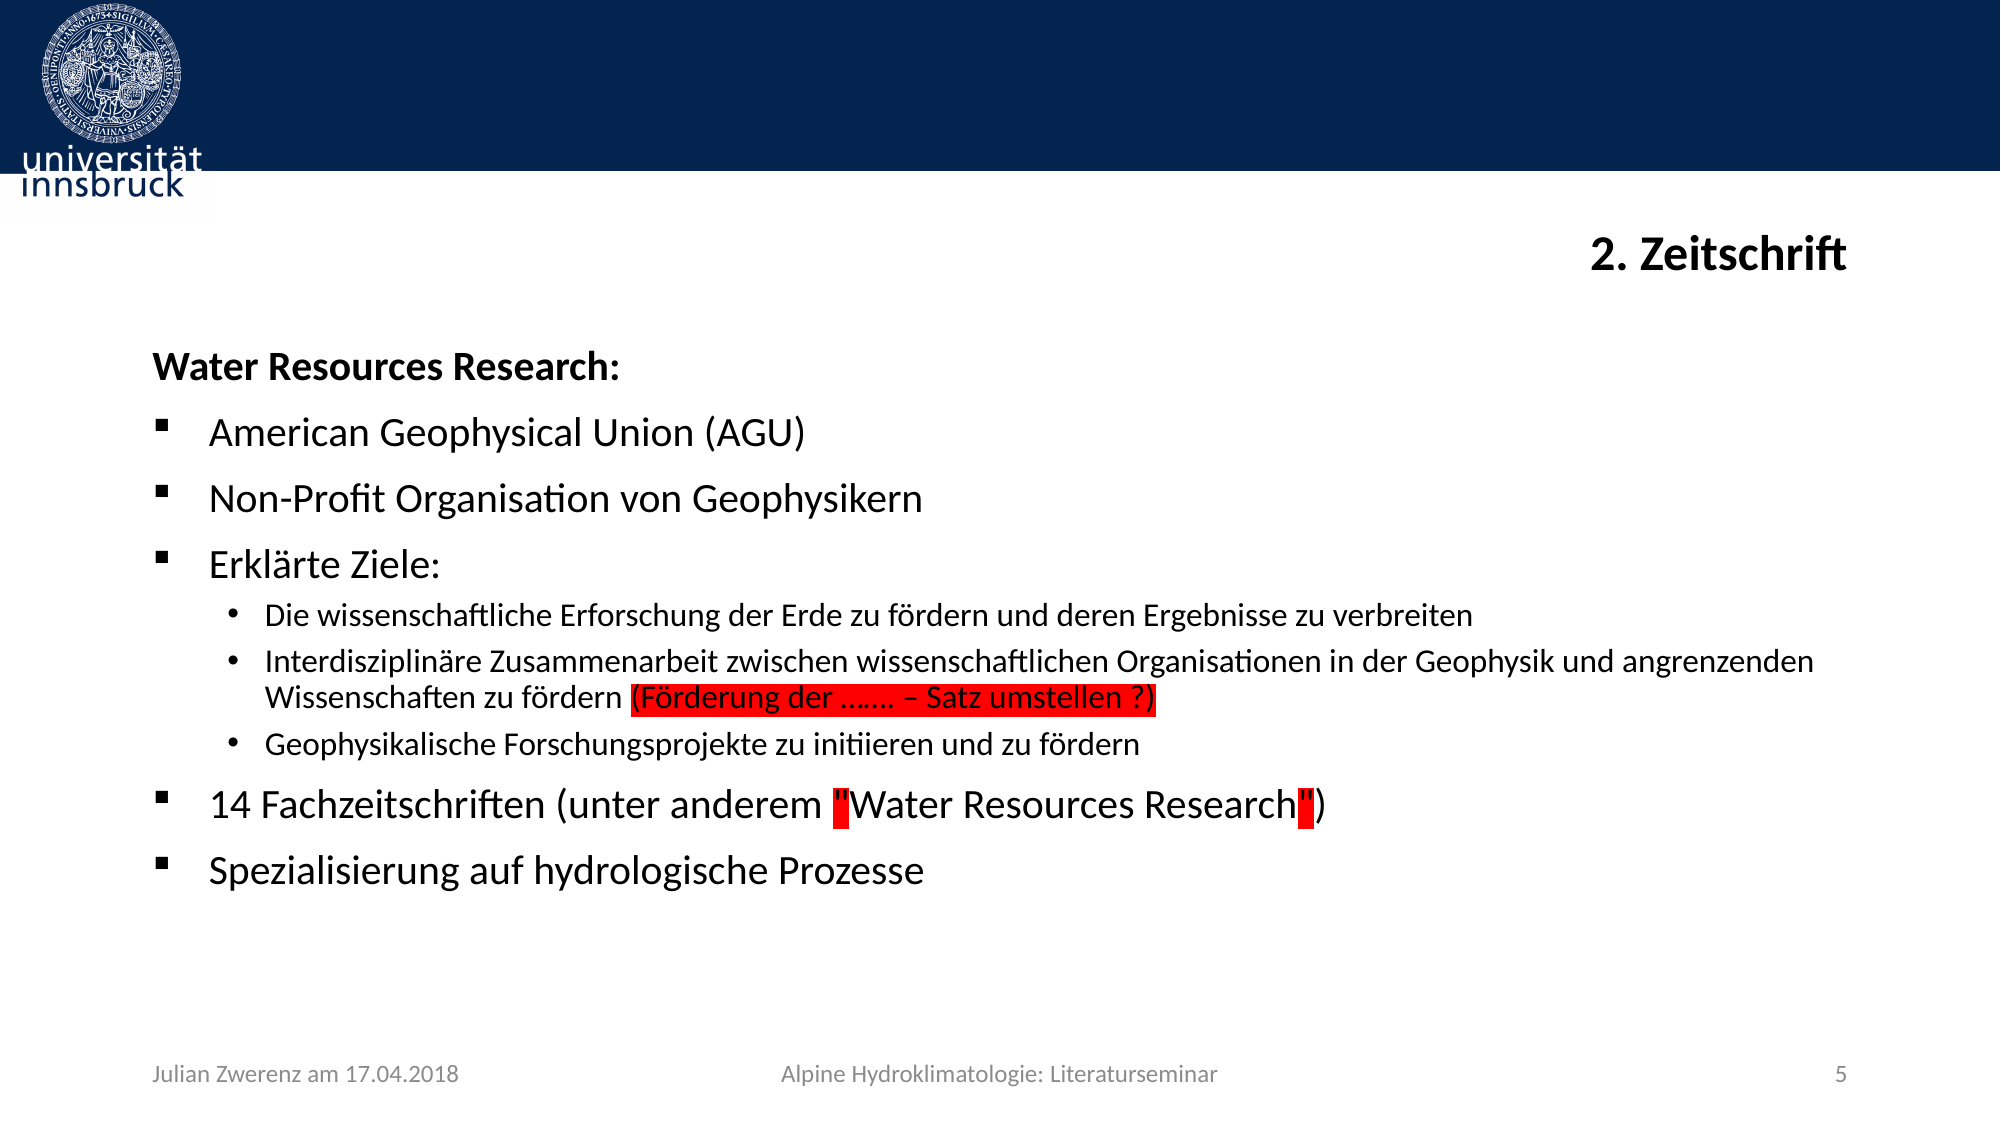

# 2. Zeitschrift
Water Resources Research:
American Geophysical Union (AGU)
Non-Profit Organisation von Geophysikern
Erklärte Ziele:
Die wissenschaftliche Erforschung der Erde zu fördern und deren Ergebnisse zu verbreiten
Interdisziplinäre Zusammenarbeit zwischen wissenschaftlichen Organisationen in der Geophysik und angrenzenden Wissenschaften zu fördern (Förderung der ……. – Satz umstellen ?)
Geophysikalische Forschungsprojekte zu initiieren und zu fördern
14 Fachzeitschriften (unter anderem "Water Resources Research")
Spezialisierung auf hydrologische Prozesse

Julian Zwerenz am 17.04.2018
Alpine Hydroklimatologie: Literaturseminar
5